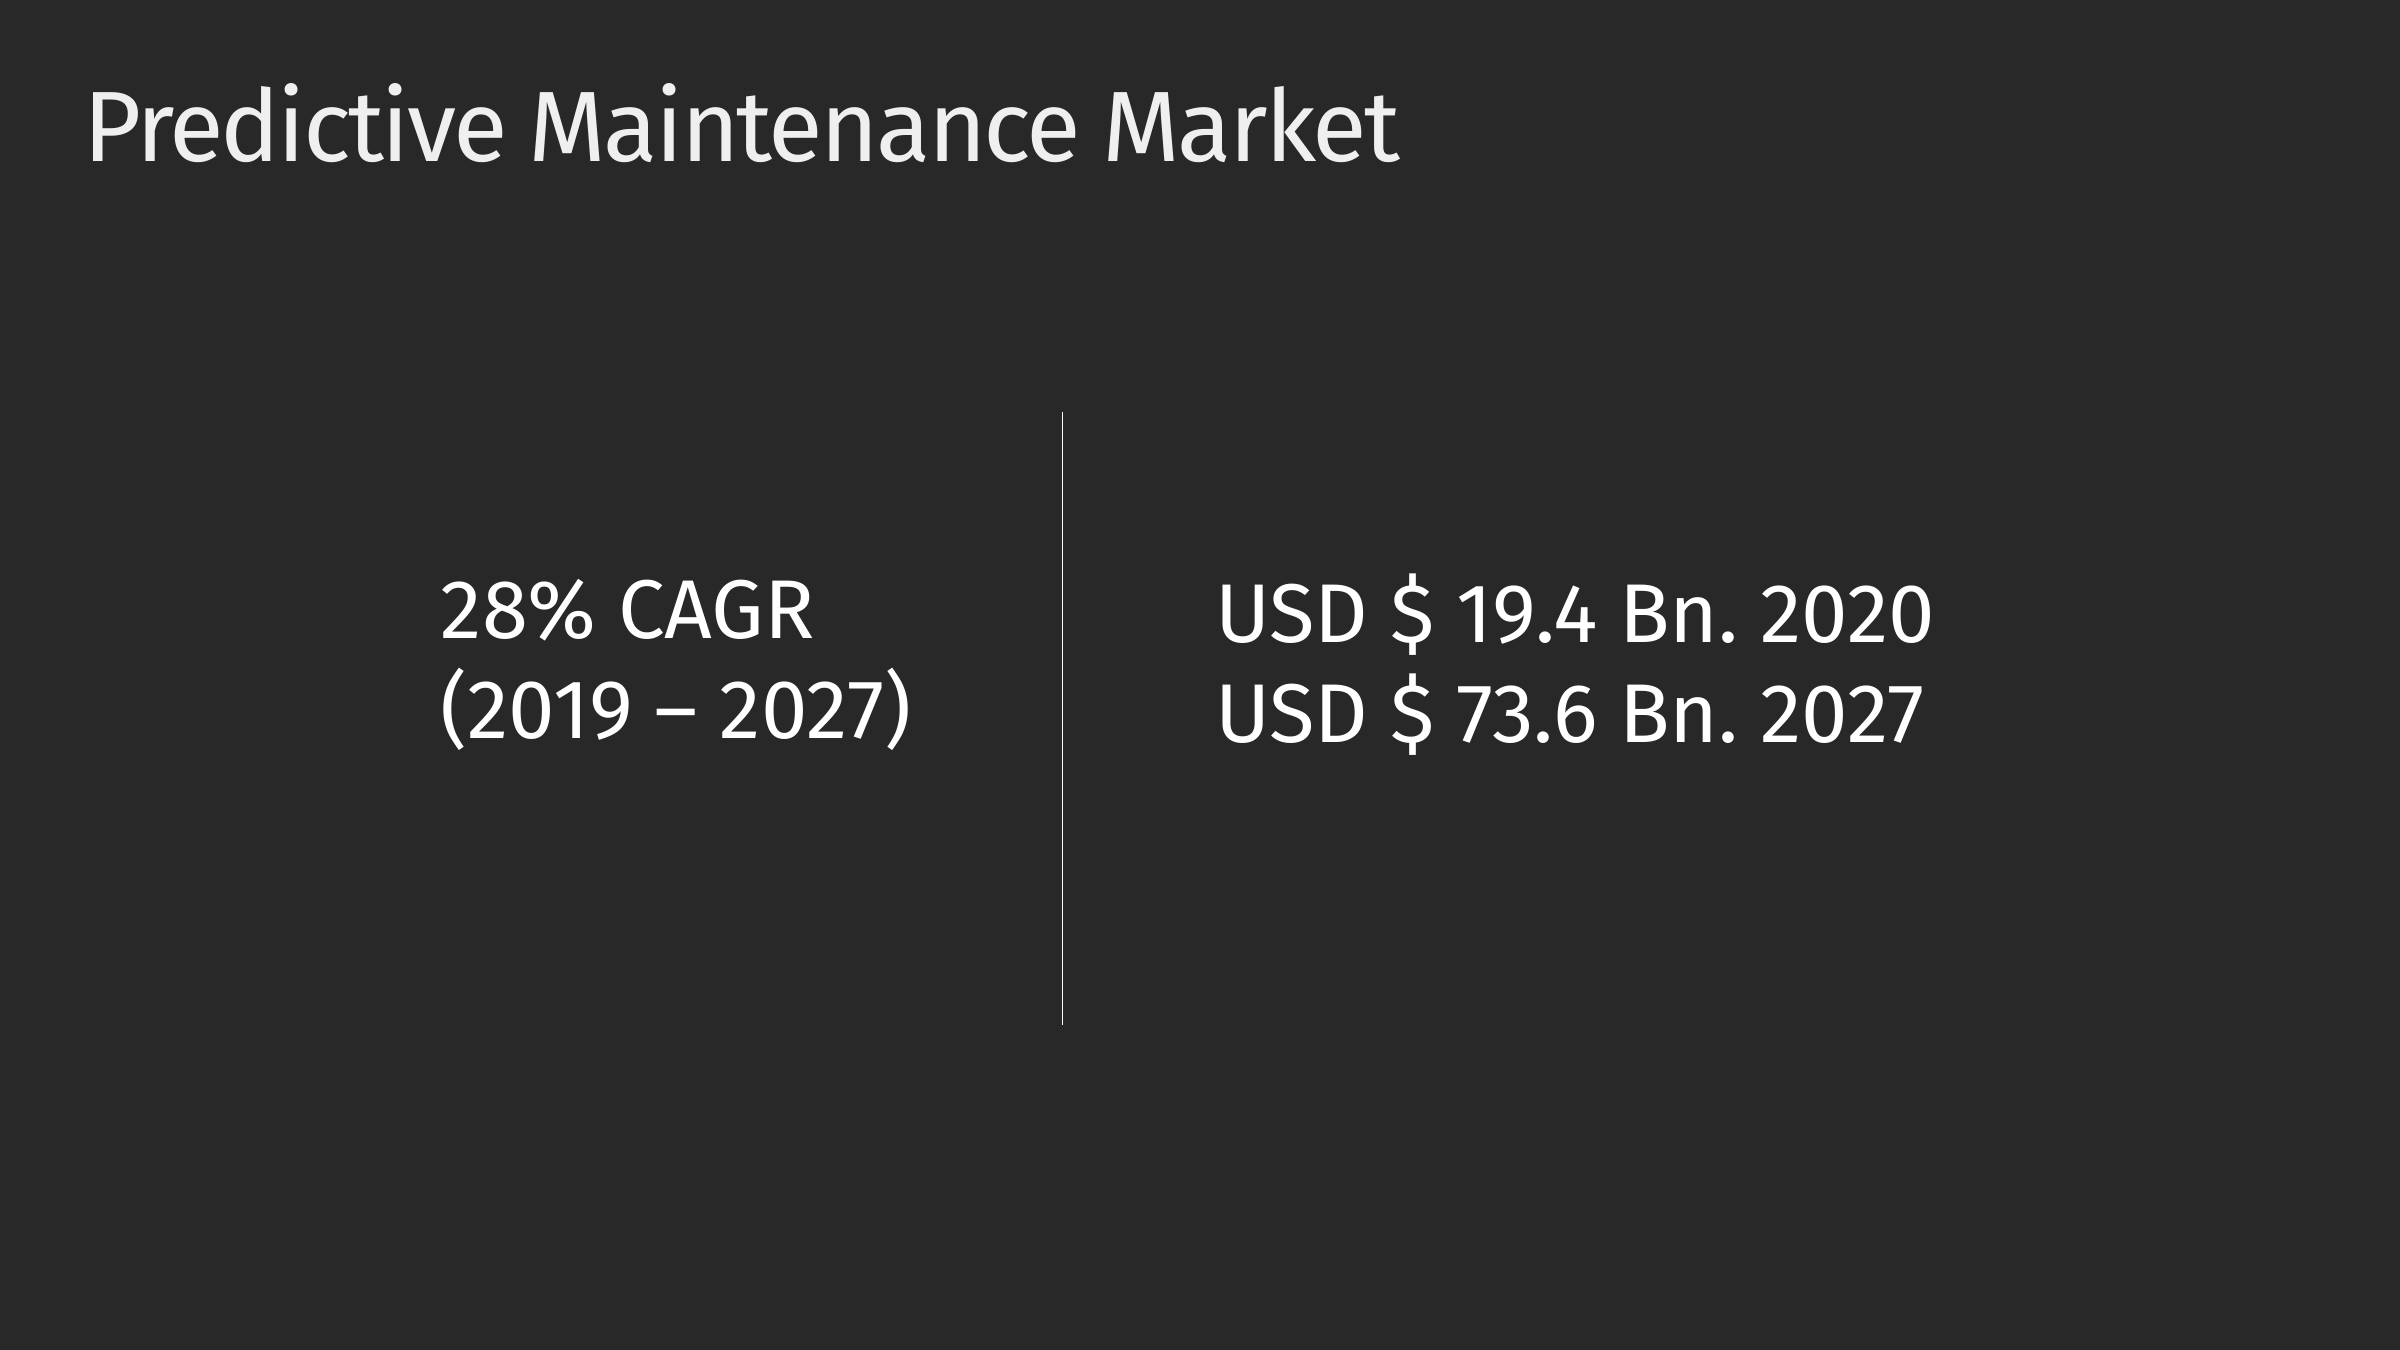

# Predictive Maintenance Market
28% CAGR
(2019 – 2027)
USD $ 19.4 Bn. 2020
USD $ 73.6 Bn. 2027